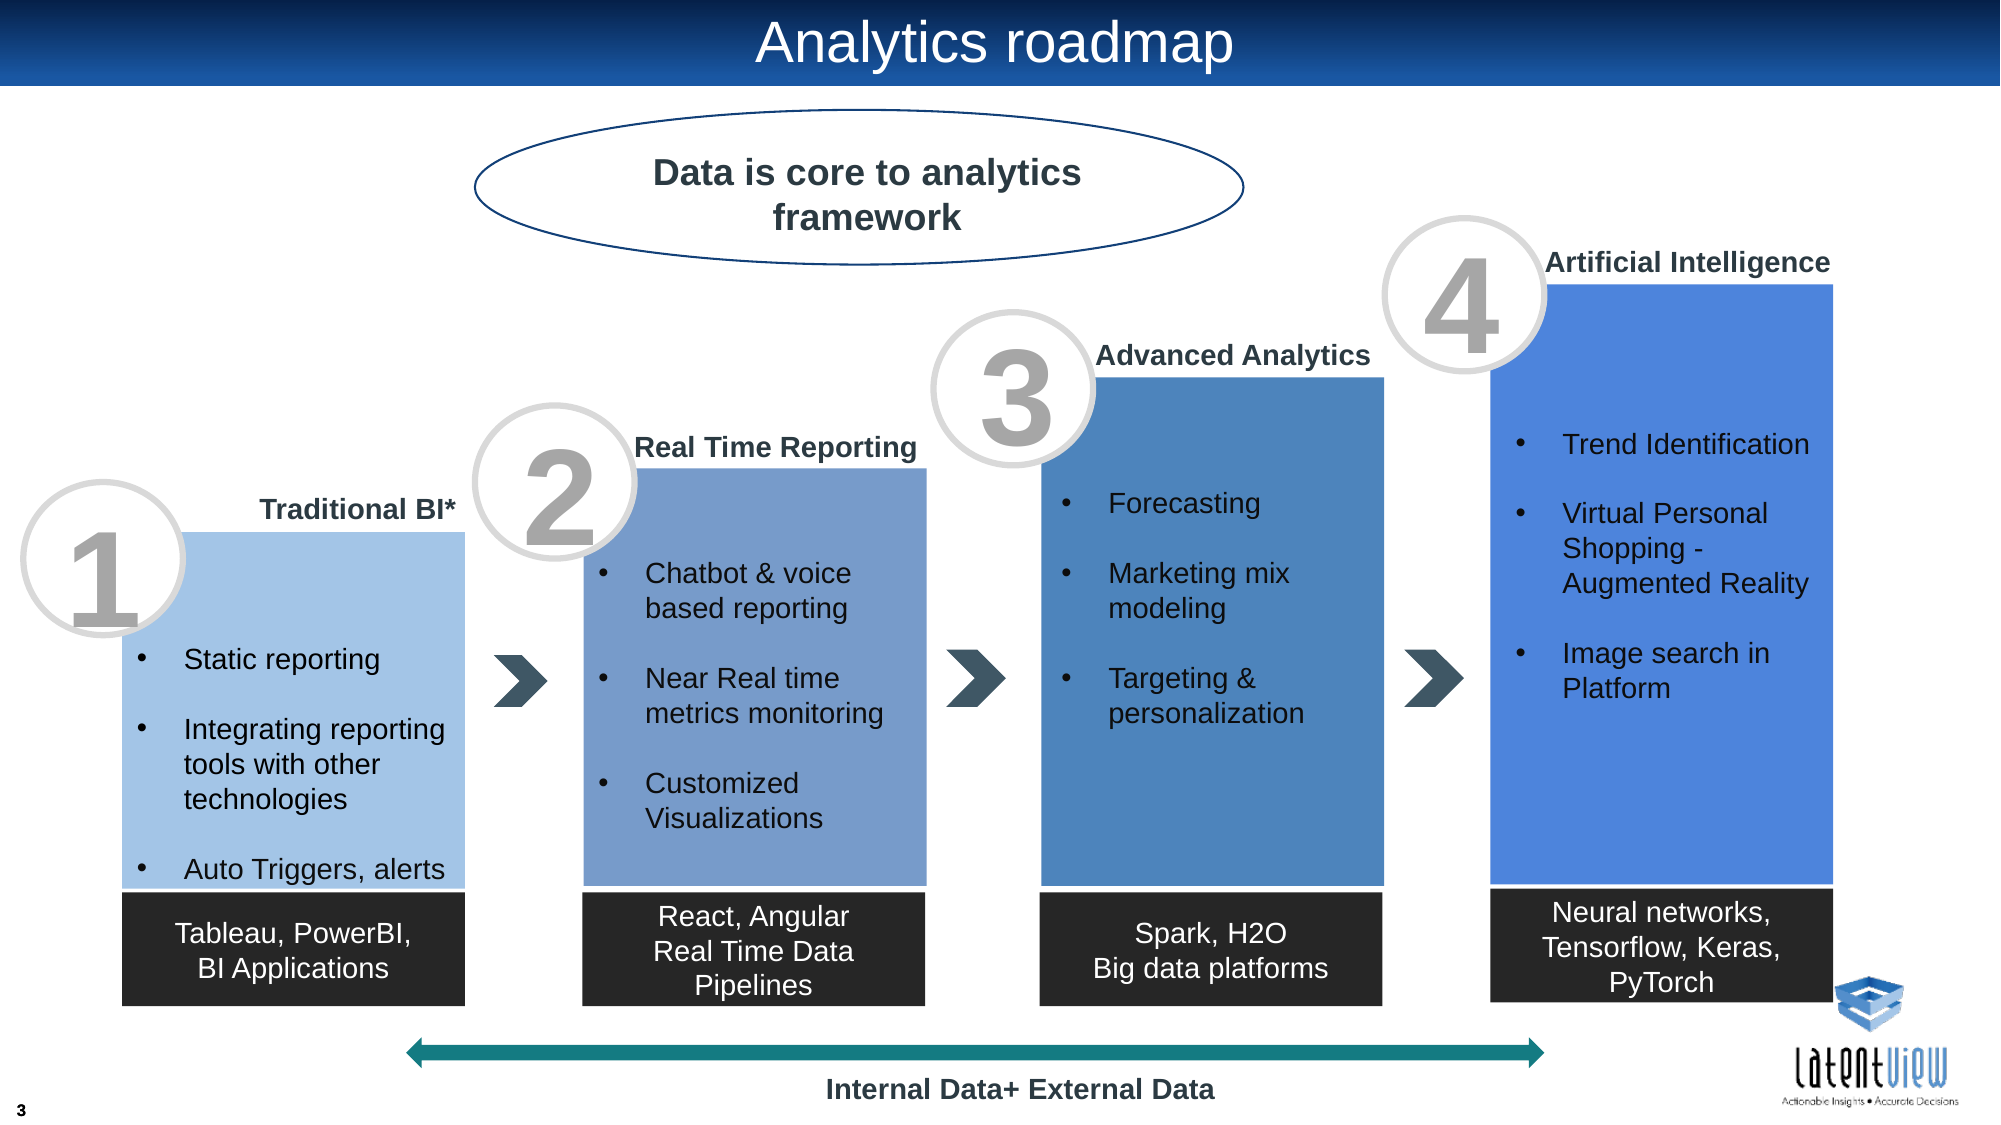

# Analytics roadmap

Data is core to analytics framework
4

Artificial Intelligence

3

Advanced Analytics

2

Trend Identification

Virtual Personal Shopping - Augmented Reality

Image search in Platform

Real Time Reporting

Forecasting

Marketing mix modeling

Targeting & personalization

Chatbot & voice based reporting

Near Real time metrics monitoring

Customized Visualizations

1
Traditional BI*

Static reporting

Integrating reporting tools with other technologies

Auto Triggers, alerts

Neural networks, Tensorflow, Keras, PyTorch
Tableau, PowerBI,
BI Applications
React, Angular
Real Time Data Pipelines
Spark, H2O
Big data platforms

Internal Data+ External Data